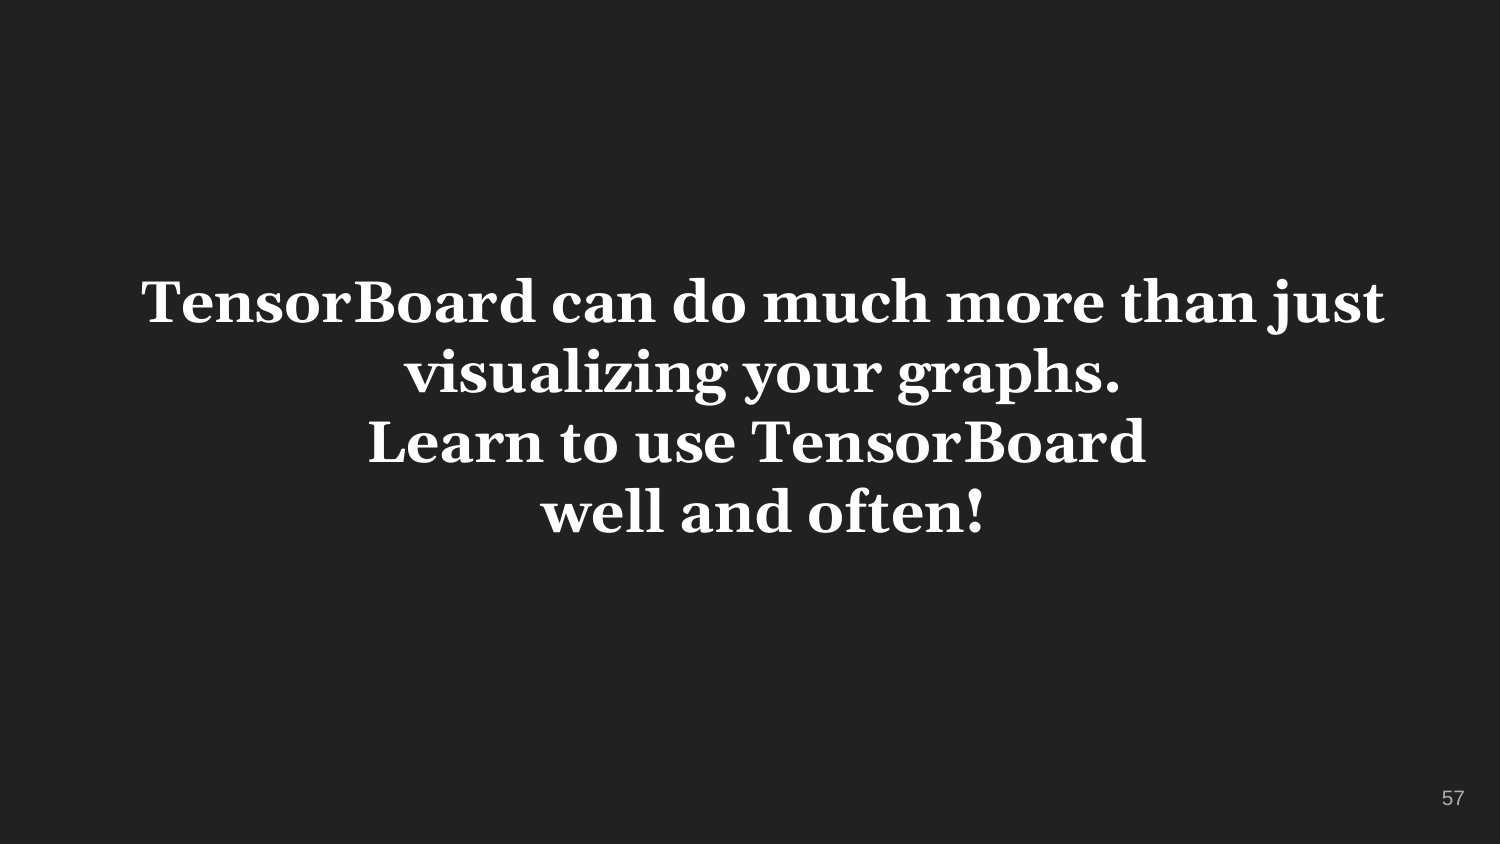

# TensorBoard can do much more than just visualizing your graphs.
Learn to use TensorBoard
well and often!
57